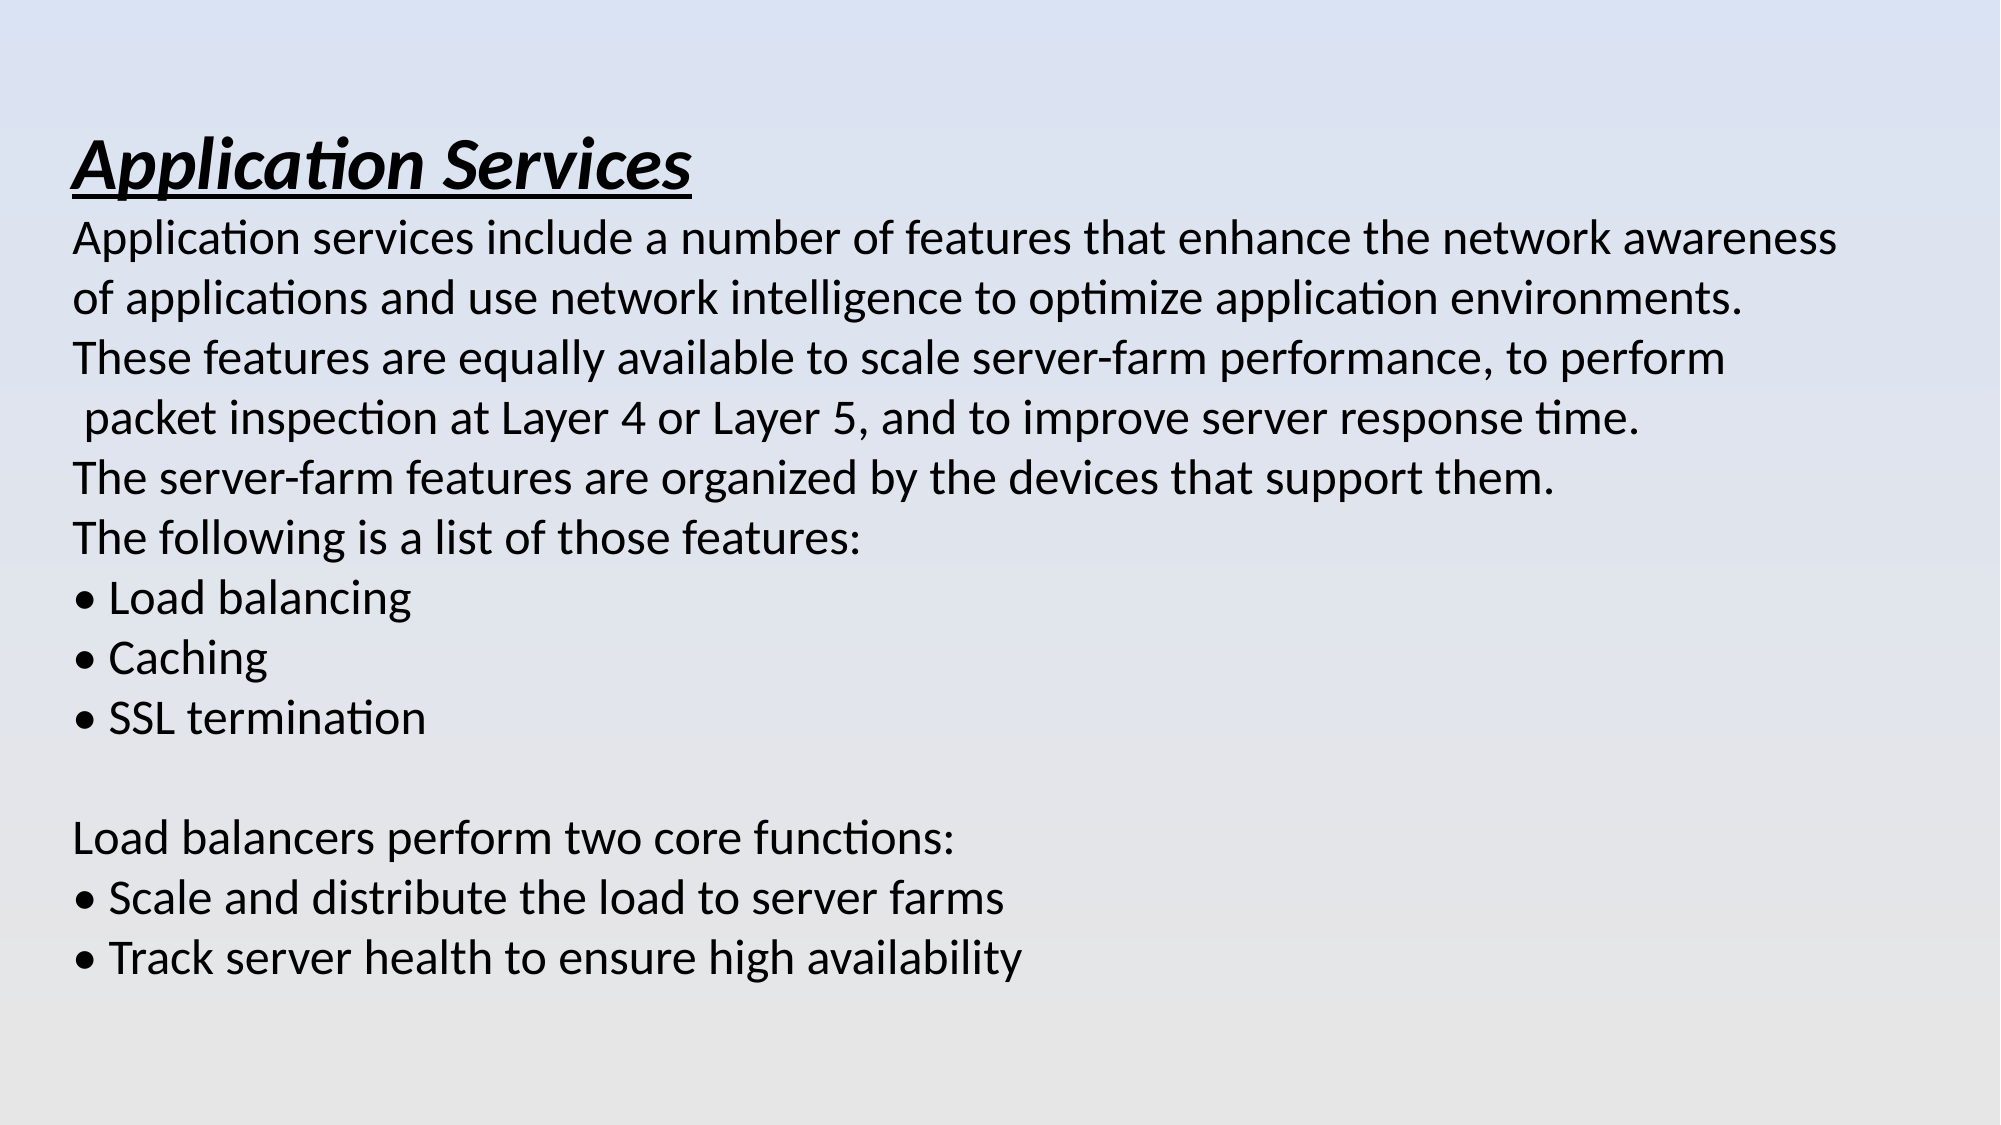

Application Services
Application services include a number of features that enhance the network awareness of applications and use network intelligence to optimize application environments.
These features are equally available to scale server-farm performance, to perform
 packet inspection at Layer 4 or Layer 5, and to improve server response time.
The server-farm features are organized by the devices that support them.
The following is a list of those features:
• Load balancing
• Caching
• SSL termination

Load balancers perform two core functions:
• Scale and distribute the load to server farms
• Track server health to ensure high availability